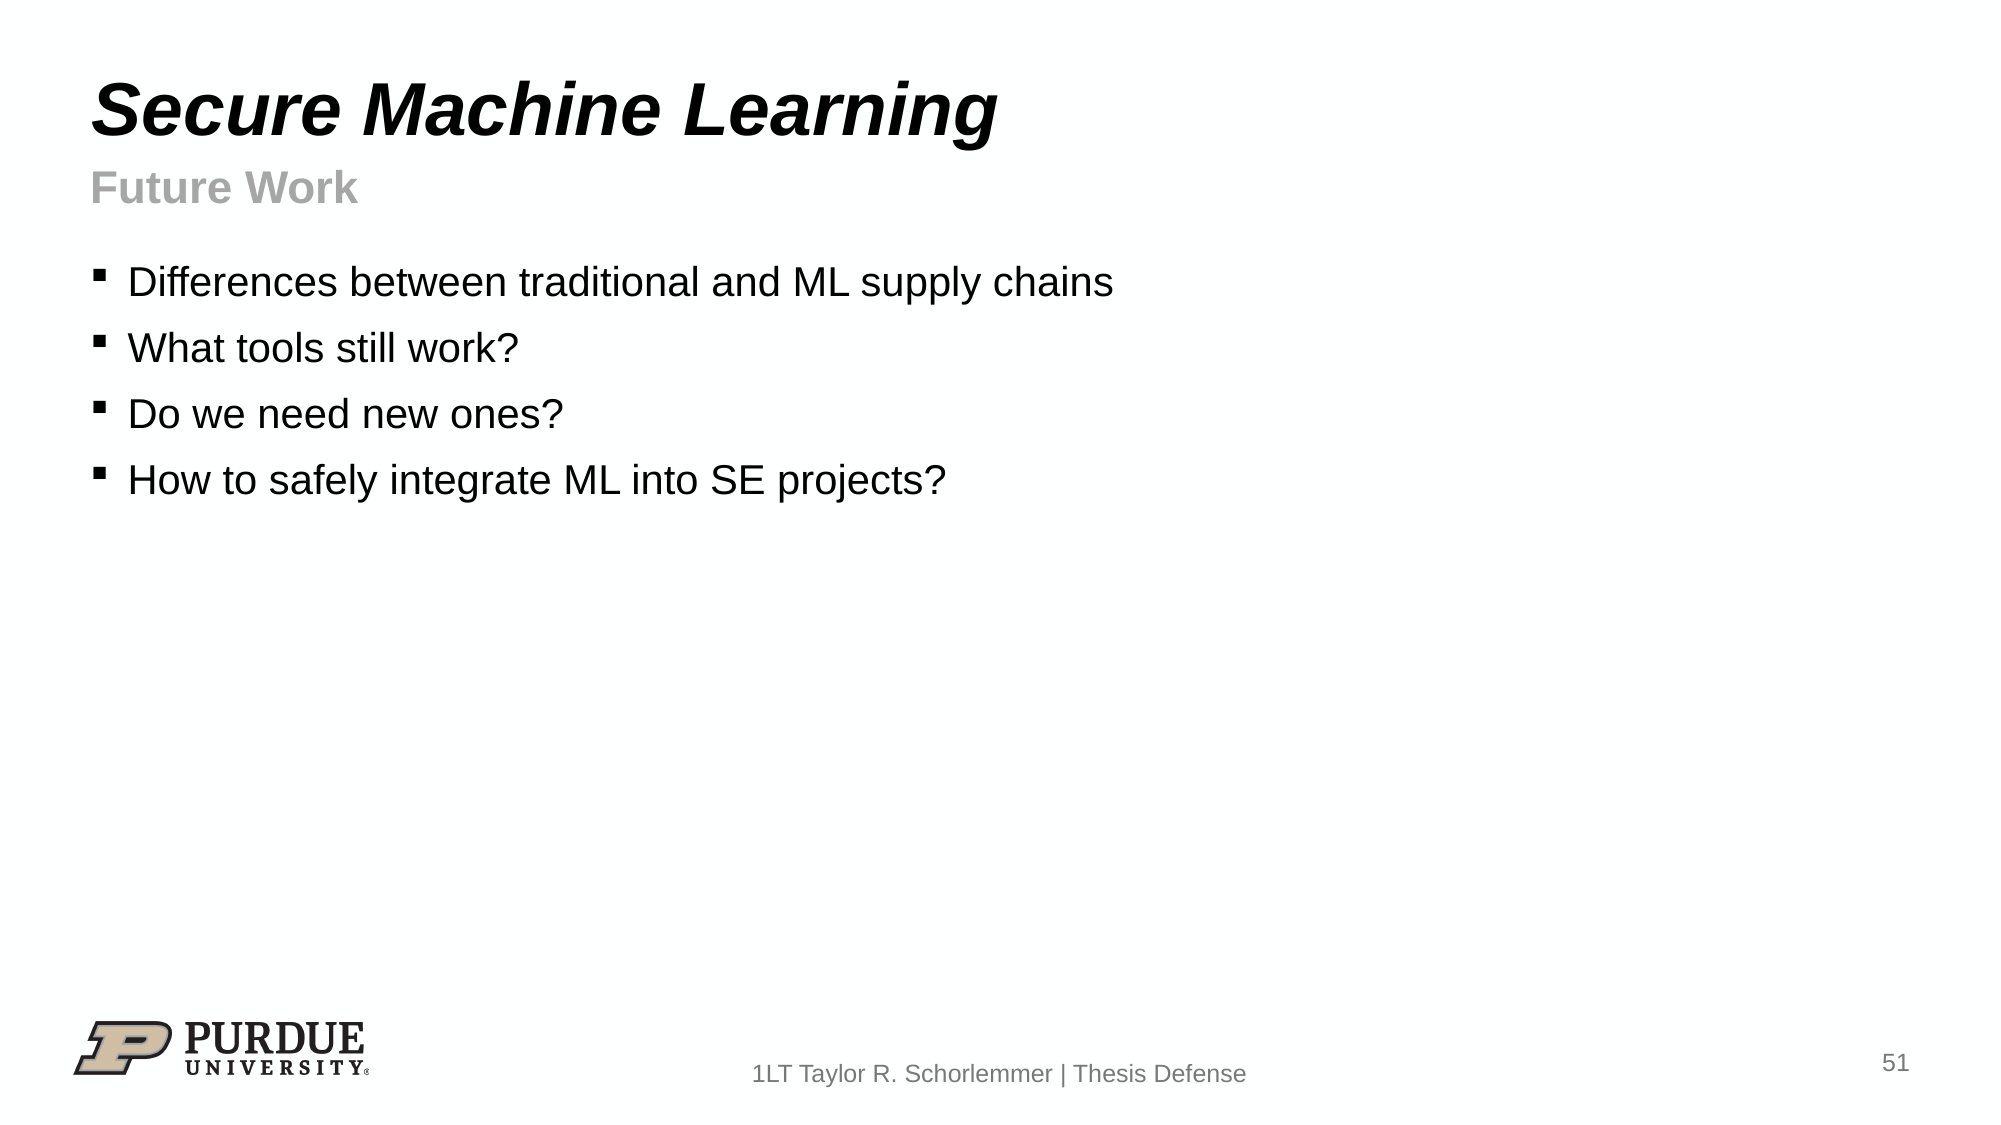

# Secure Machine Learning
Future Work
Differences between traditional and ML supply chains
What tools still work?
Do we need new ones?
How to safely integrate ML into SE projects?
51
1LT Taylor R. Schorlemmer | Thesis Defense